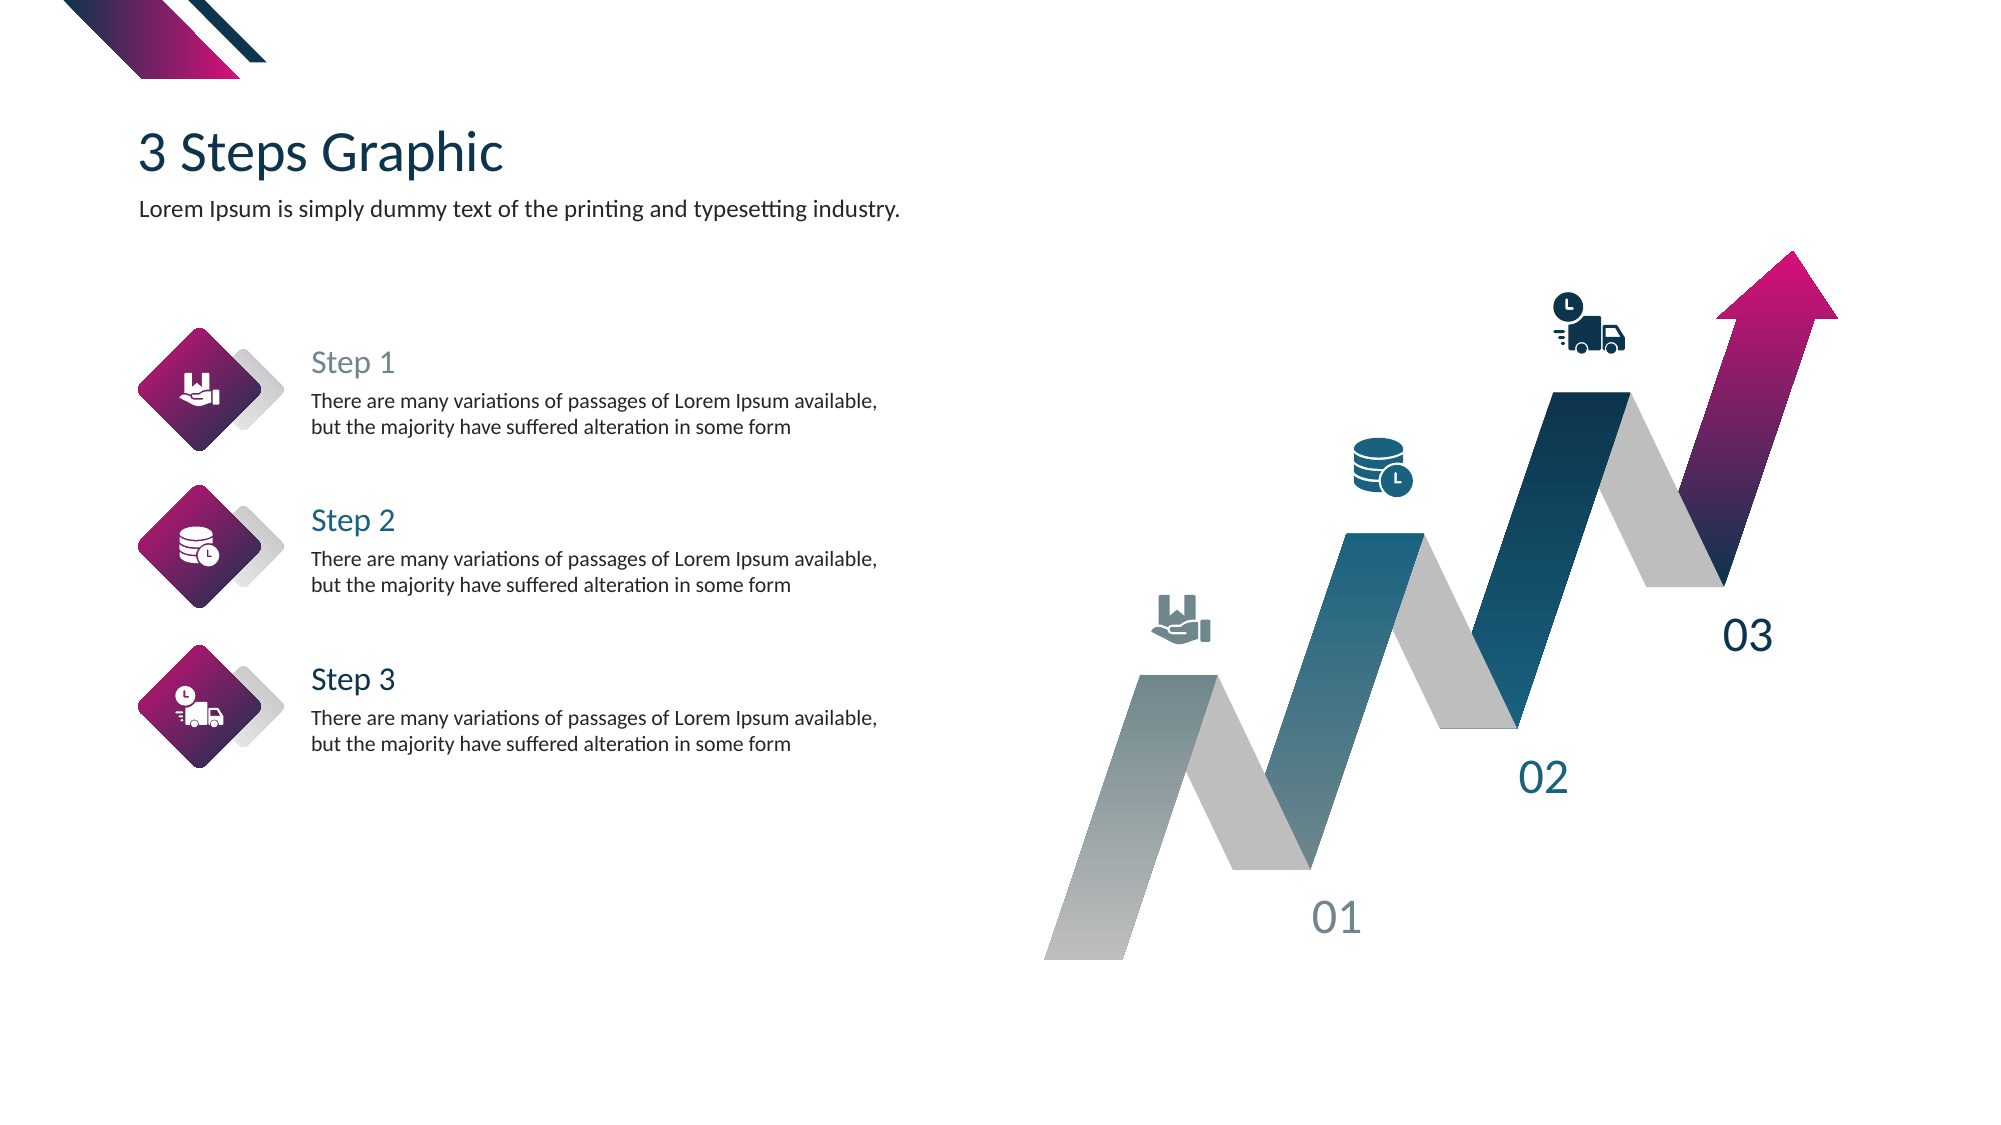

3 Steps Graphic
Lorem Ipsum is simply dummy text of the printing and typesetting industry.

Step 1
There are many variations of passages of Lorem Ipsum available, but the majority have suffered alteration in some form

Step 2
There are many variations of passages of Lorem Ipsum available, but the majority have suffered alteration in some form

03
Step 3
There are many variations of passages of Lorem Ipsum available, but the majority have suffered alteration in some form

02
01